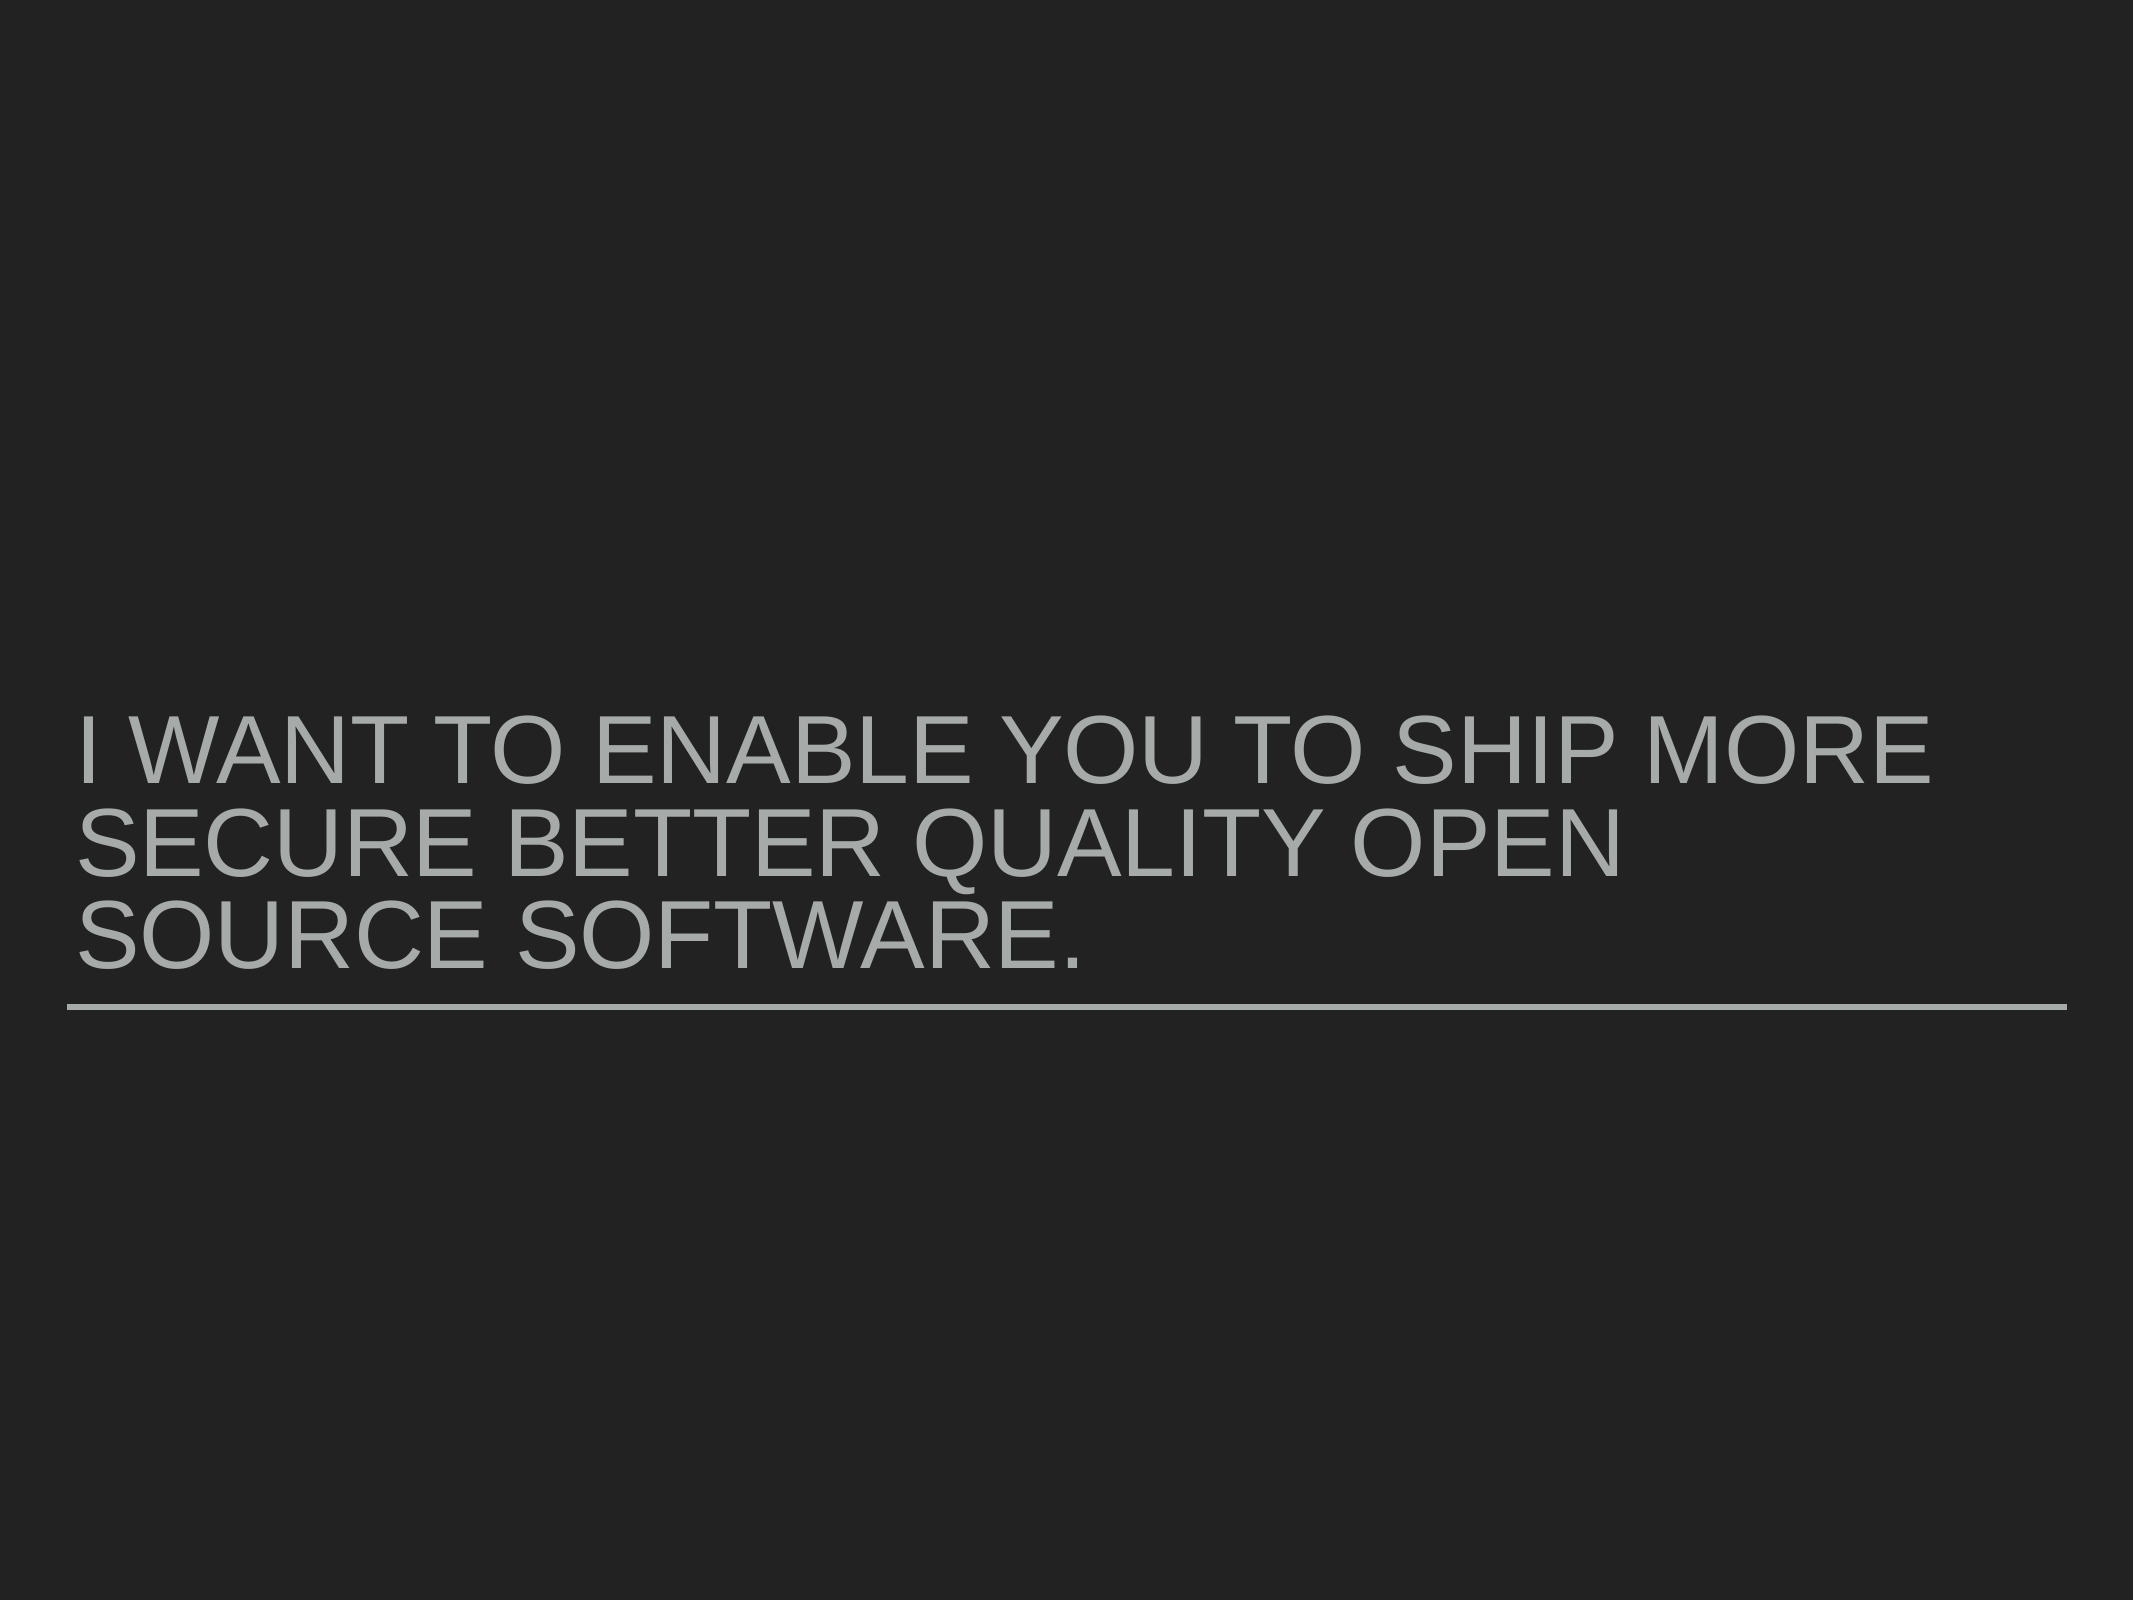

I want to enable you to ship more secure better quality open source software.